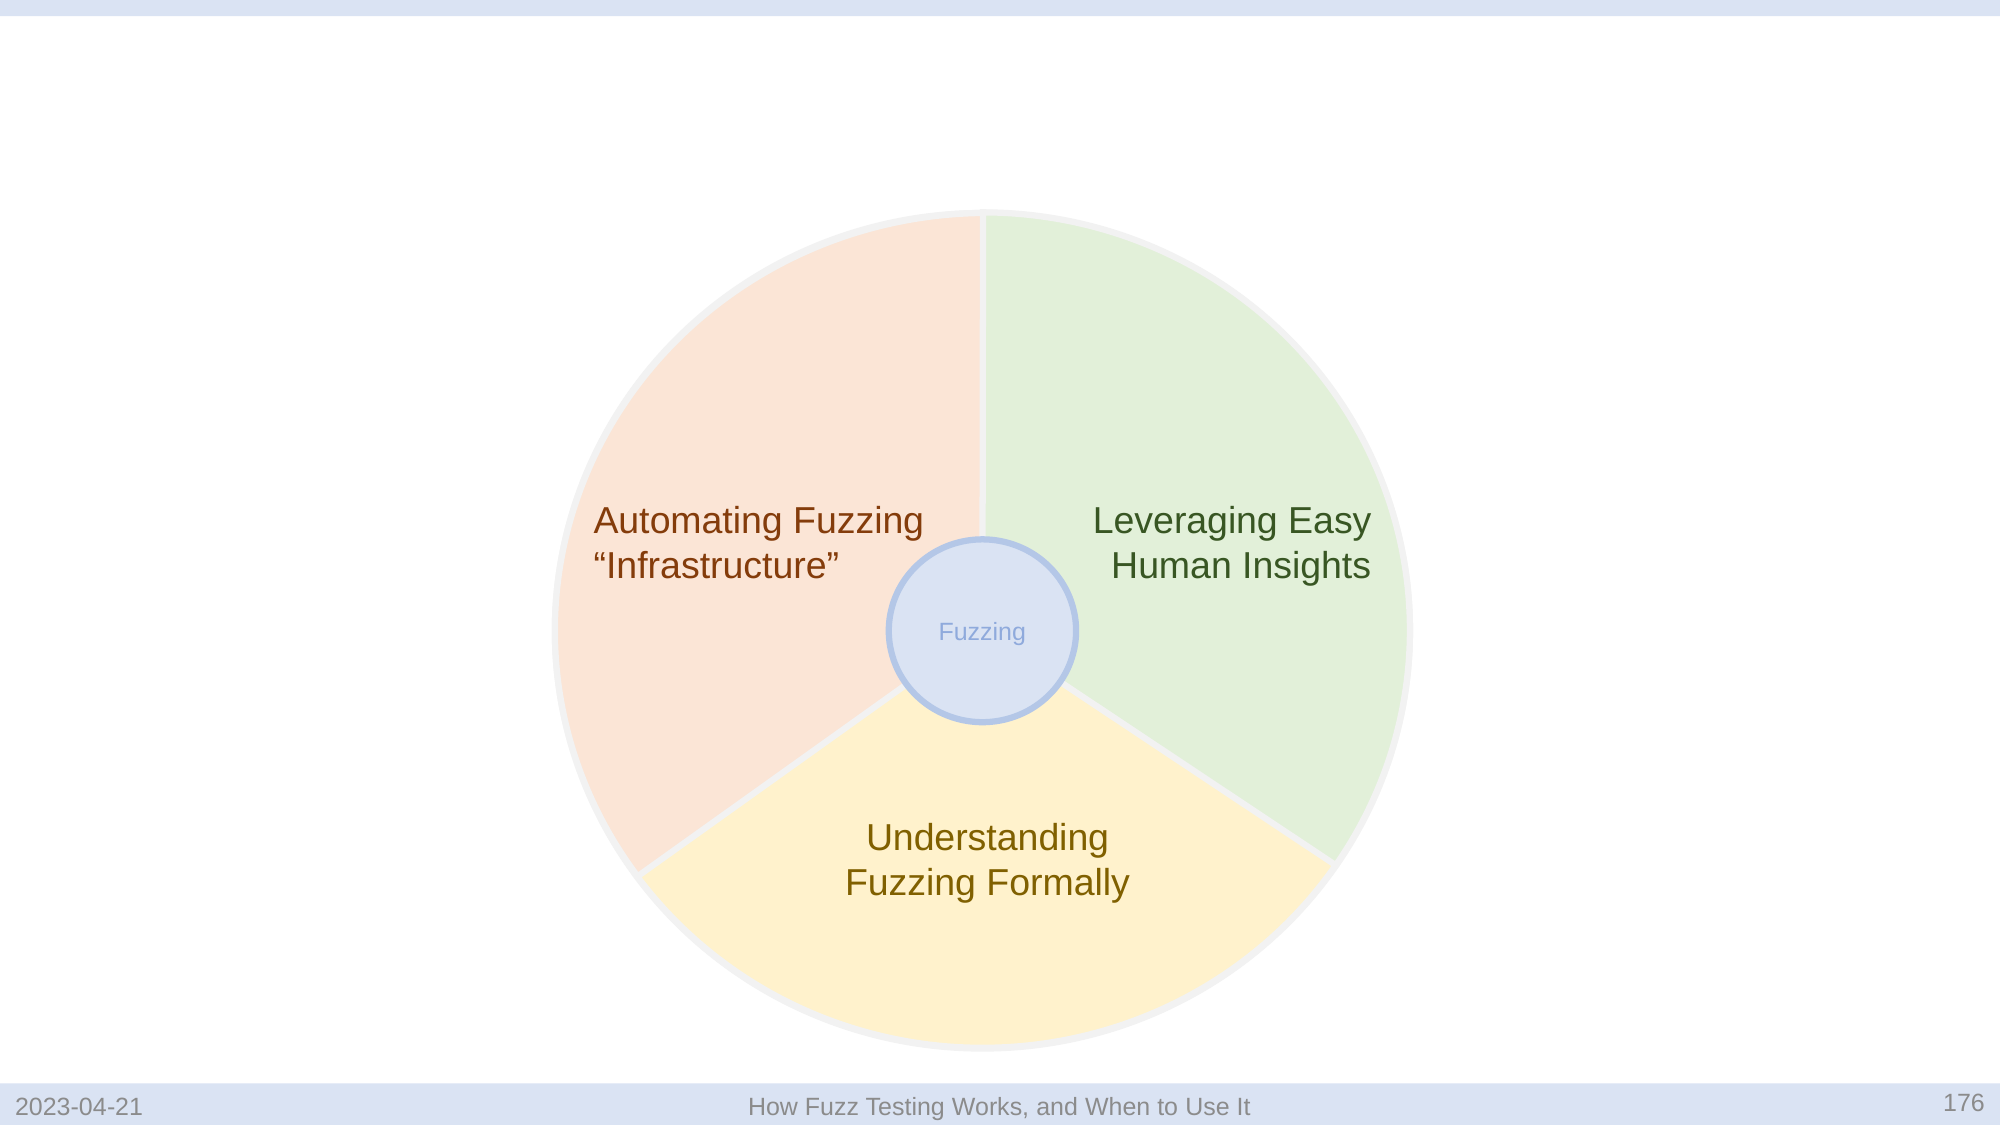

#

Automating Fuzzing “Infrastructure”
Leveraging Easy Human Insights
Fuzzing
Understanding Fuzzing Formally
176
2023-04-21
How Fuzz Testing Works, and When to Use It